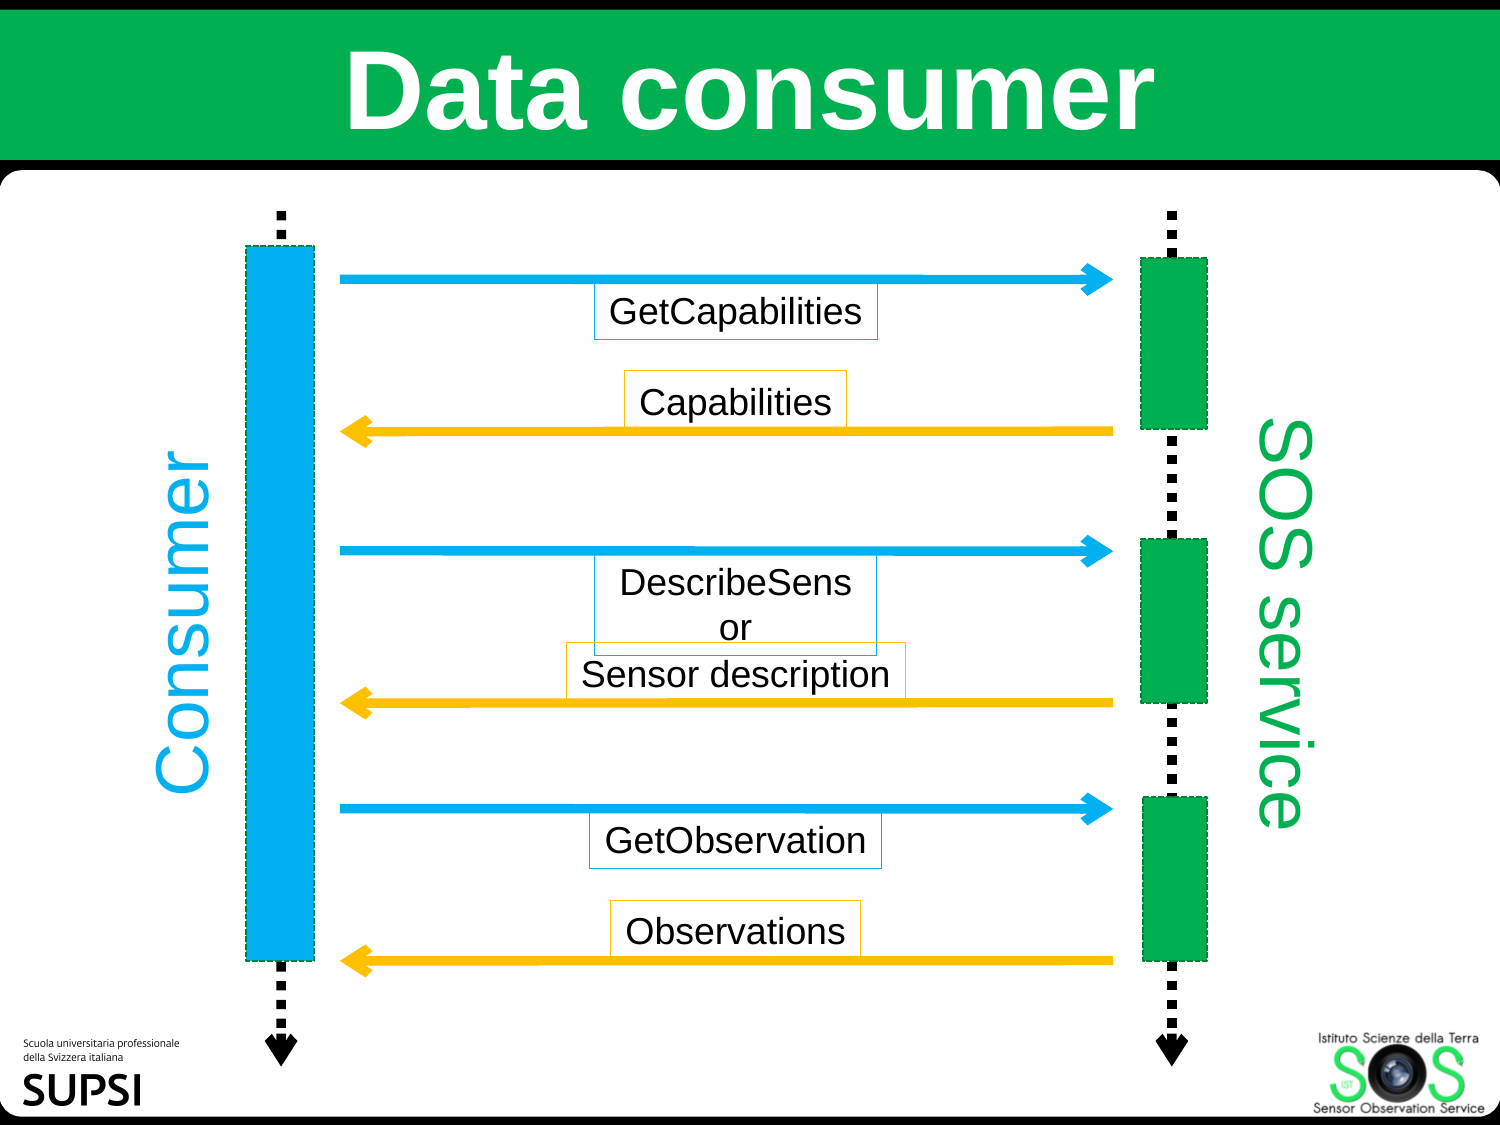

# Data consumer

GetCapabilities
Capabilities

DescribeSensor
Consumer
SOS service
Sensor description

GetObservation
Observations